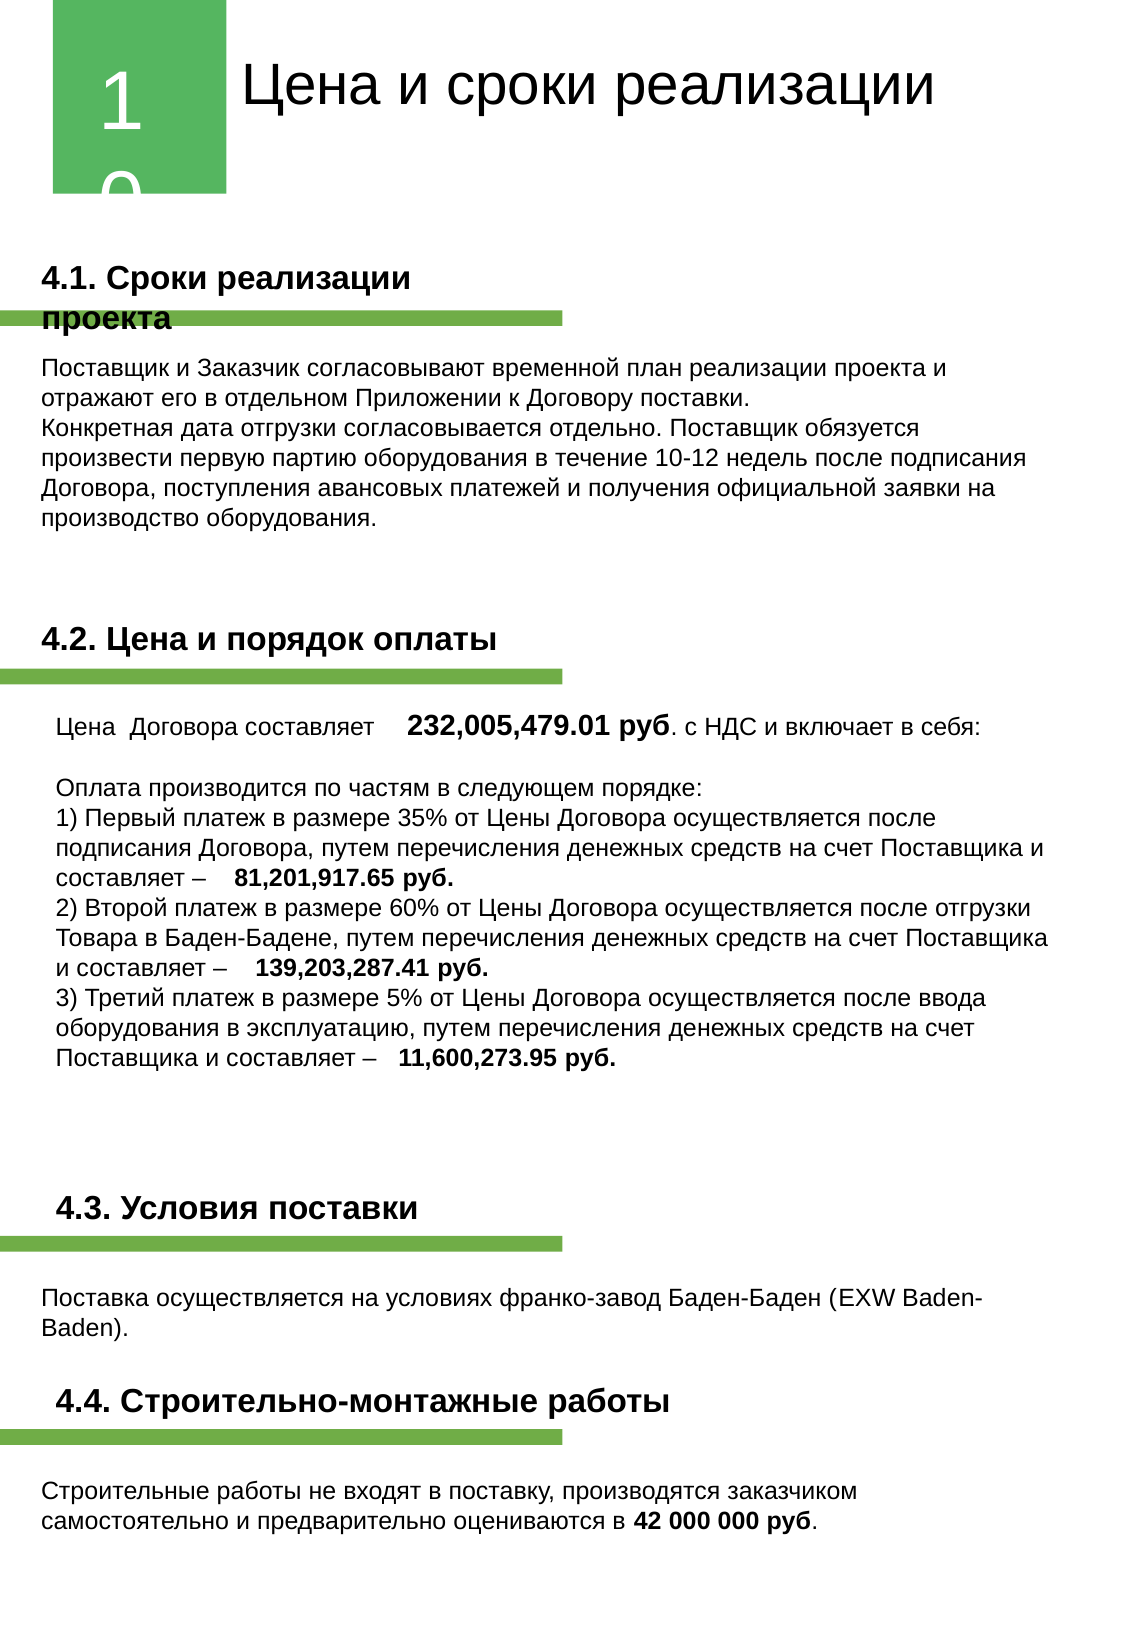

10
Цена и сроки реализации
4.1. Сроки реализации проекта

Поставщик и Заказчик согласовывают временной план реализации проекта и отражают его в отдельном Приложении к Договору поставки.
Конкретная дата отгрузки согласовывается отдельно. Поставщик обязуется произвести первую партию оборудования в течение 10-12 недель после подписания Договора, поступления авансовых платежей и получения официальной заявки на производство оборудования.

4.2. Цена и порядок оплаты

Цена  Договора составляет    232,005,479.01 руб. c НДС и включает в себя:

Оплата производится по частям в следующем порядке:
1) Первый платеж в размере 35% от Цены Договора осуществляется после подписания Договора, путем перечисления денежных средств на счет Поставщика и составляет –    81,201,917.65 руб.
2) Второй платеж в размере 60% от Цены Договора осуществляется после отгрузки Товара в Баден-Бадене, путем перечисления денежных средств на счет Поставщика и составляет –    139,203,287.41 руб.
3) Третий платеж в размере 5% от Цены Договора осуществляется после ввода оборудования в эксплуатацию, путем перечисления денежных средств на счет Поставщика и составляет –   11,600,273.95 руб.
4.3. Условия поставки

Поставка осуществляется на условиях франко-завод Баден-Баден (EXW Baden-Baden).
4.4. Строительно-монтажные работы

Строительные работы не входят в поставку, производятся заказчиком самостоятельно и предварительно оцениваются в 42 000 000 руб.